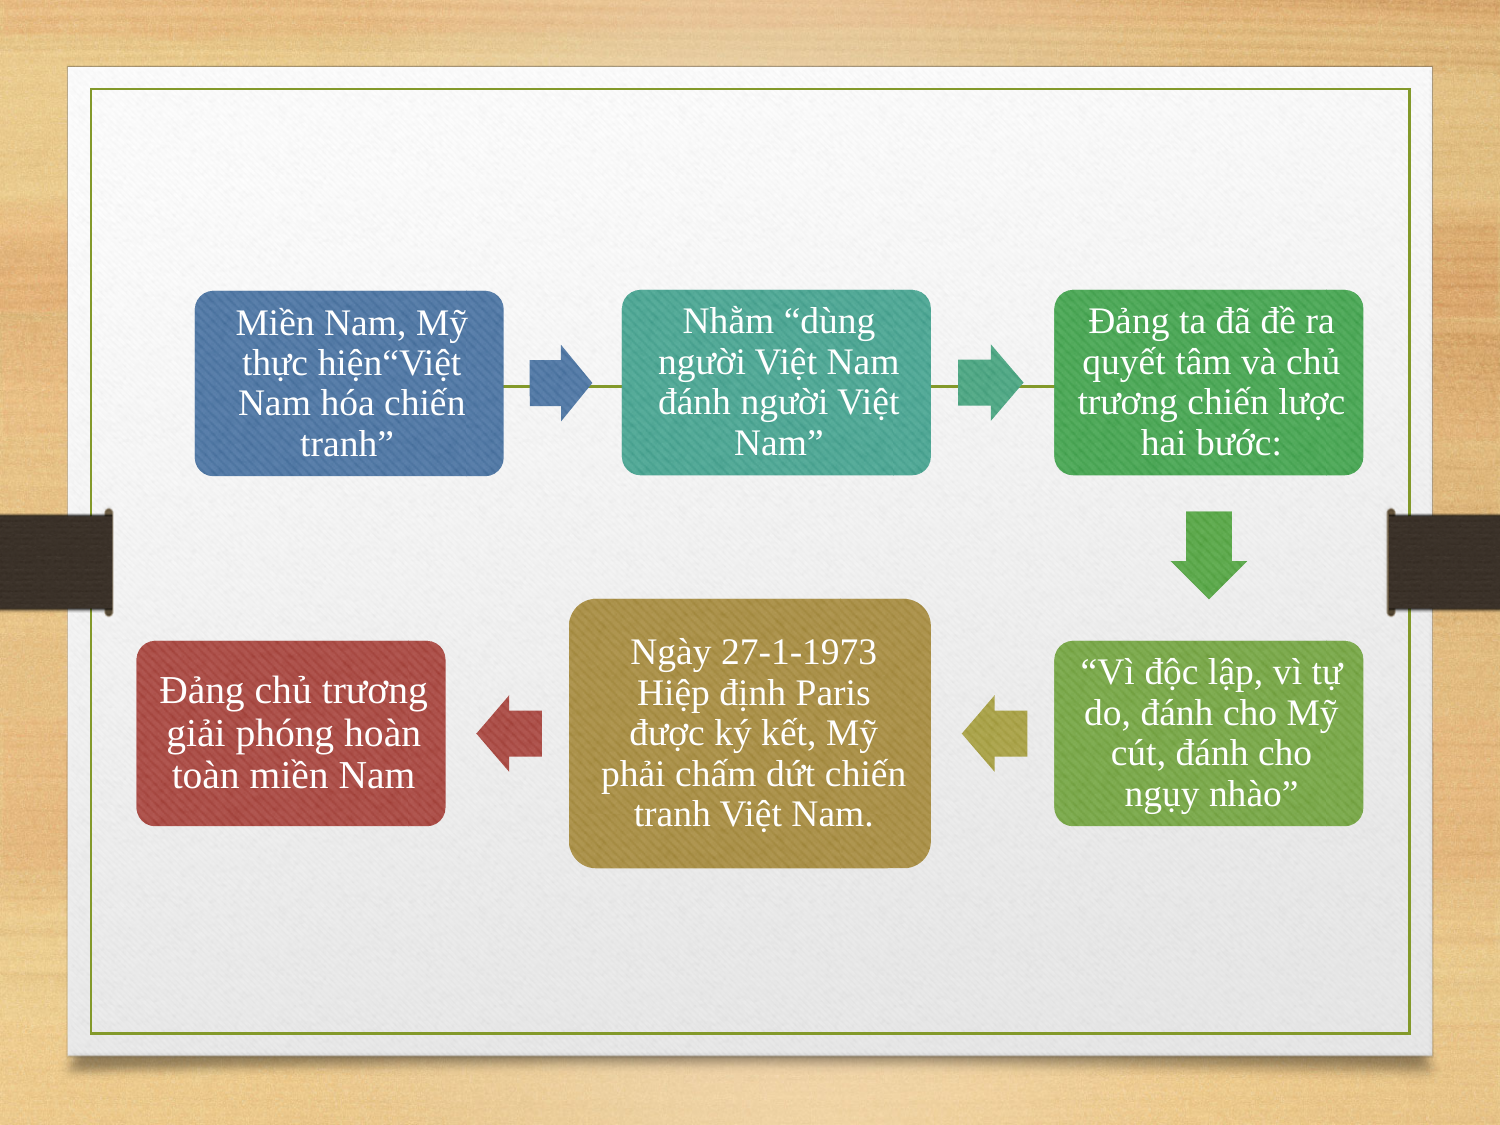

Miền Nam, Mỹ thực hiện“Việt Nam hóa chiến tranh”

Nhằm “dùng người Việt Nam đánh người Việt Nam”

Đảng ta đã đề ra quyết tâm và chủ trương chiến lược hai bước:

“Vì độc lập, vì tự do, đánh cho Mỹ cút, đánh cho ngụy nhào”

Ngày 27-1-1973 Hiệp định Paris được ký kết, Mỹ phải chấm dứt chiến tranh Việt Nam.

Đảng chủ trương giải phóng hoàn toàn miền Nam